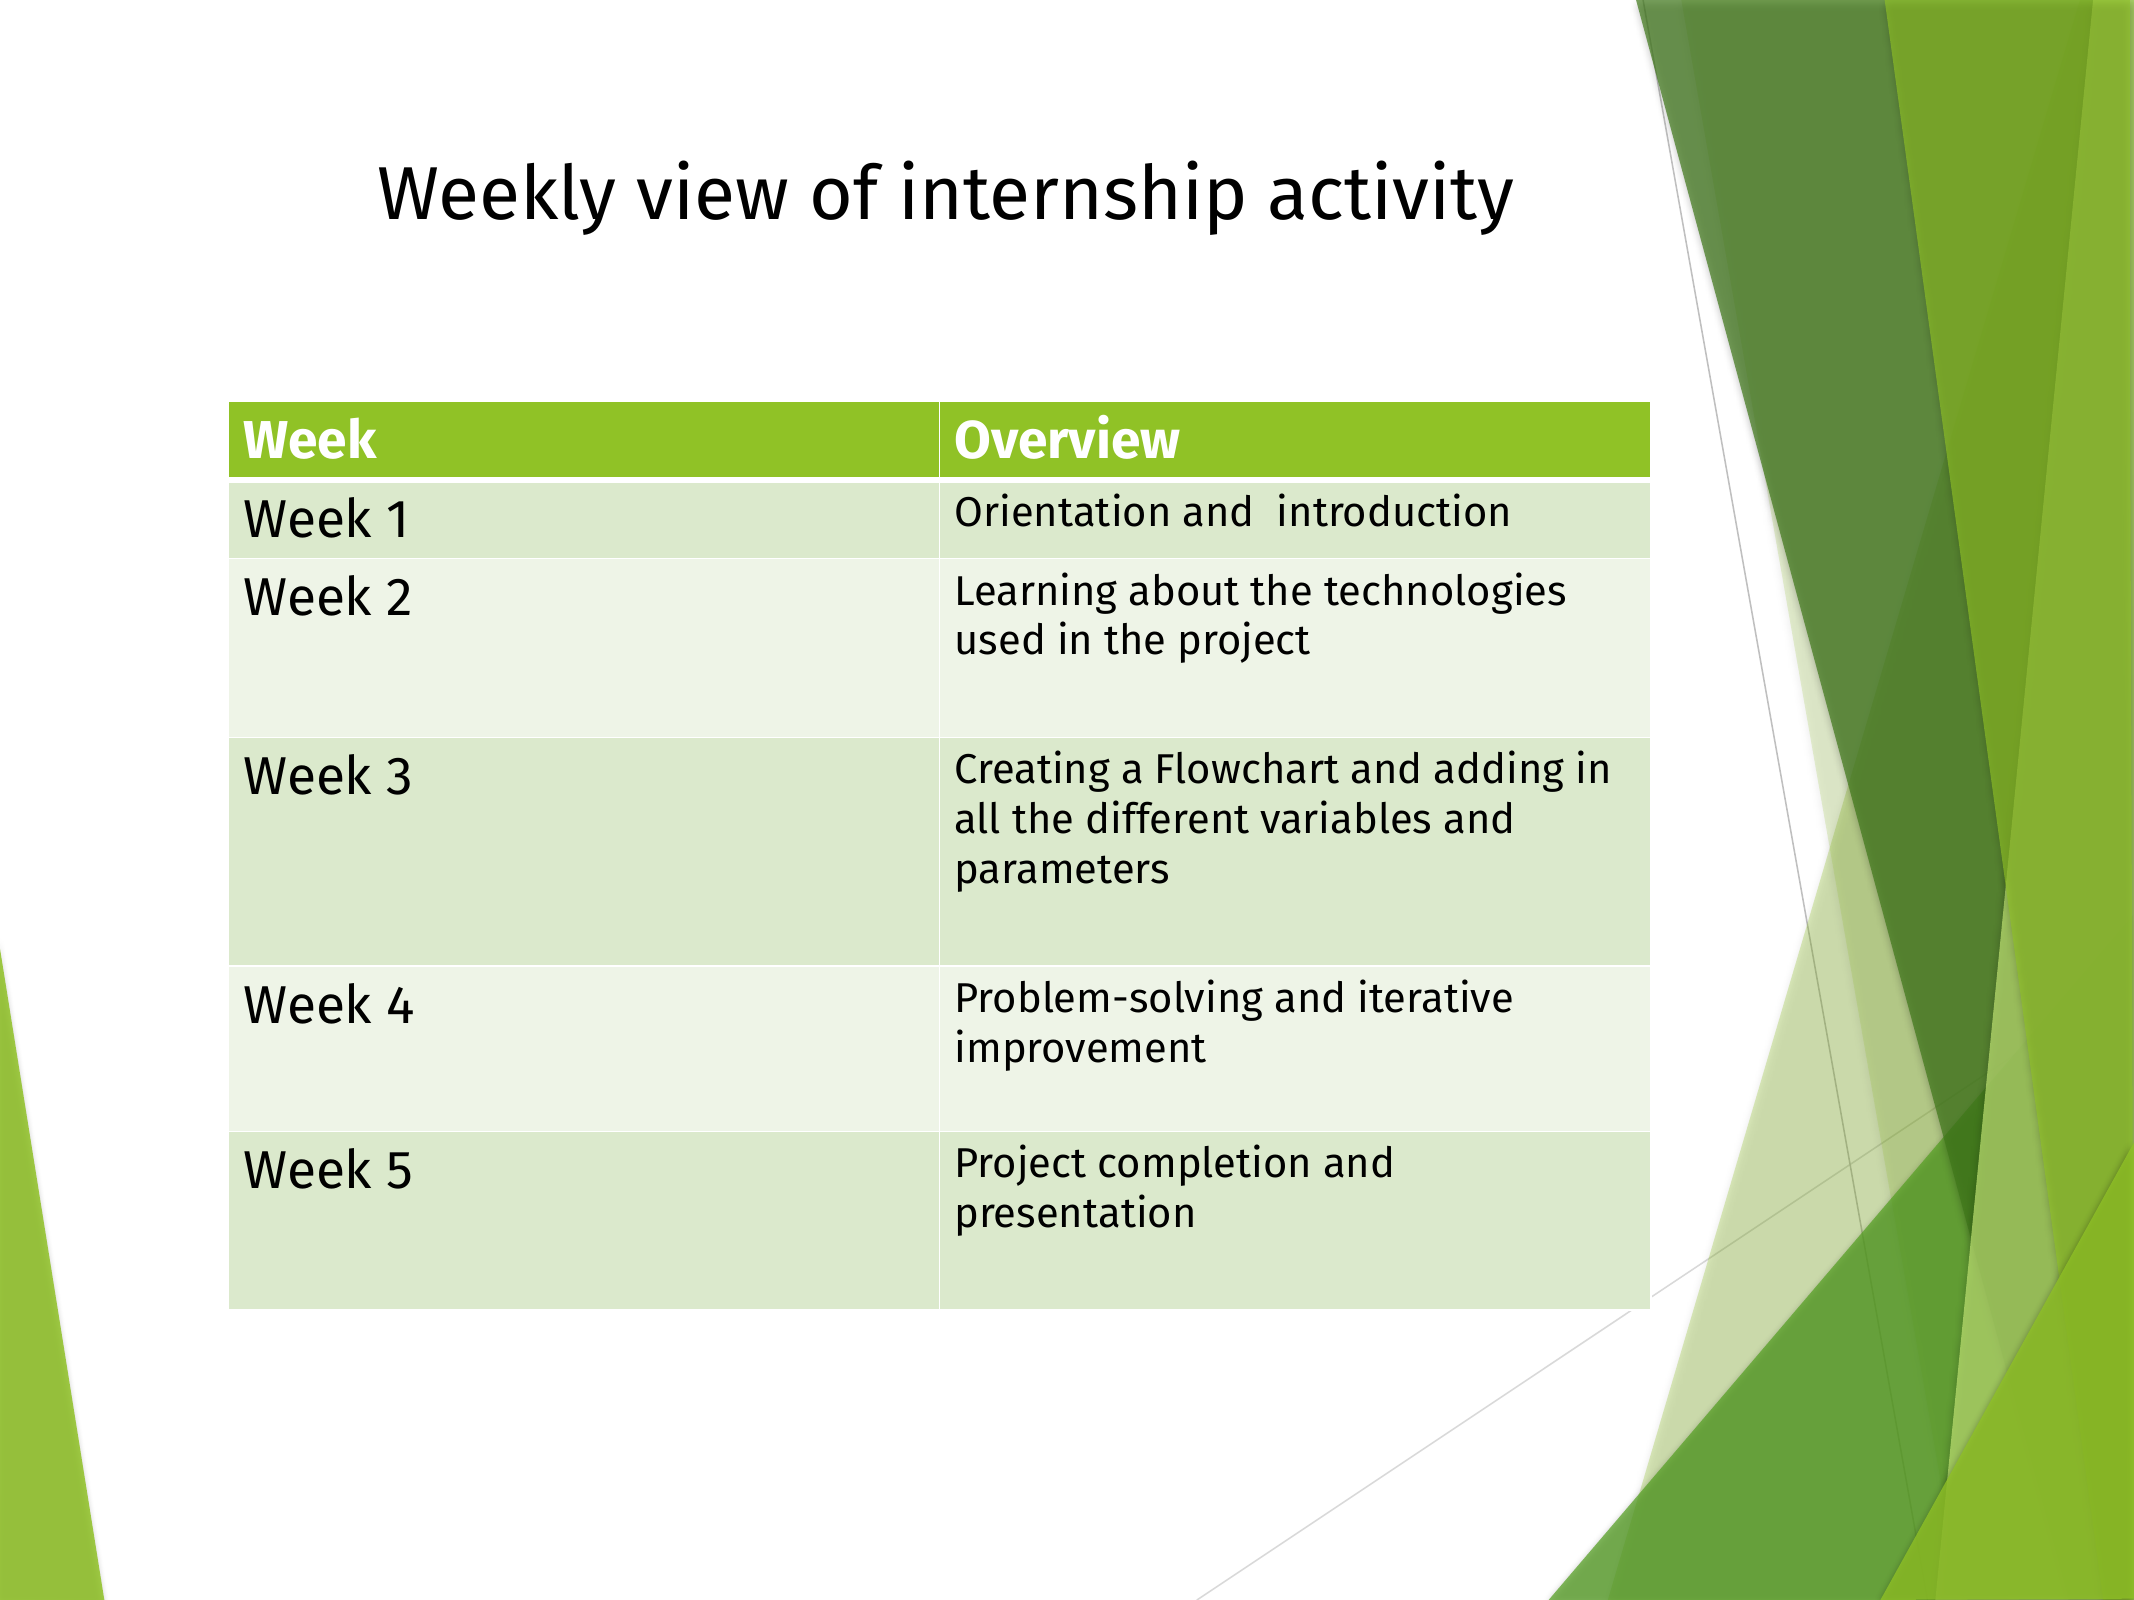

Weekly view of internship activity

| Week | Overview |
| --- | --- |
| Week 1 | Orientation and introduction |
| Week 2 | Learning about the technologies used in the project |
| Week 3 | Creating a Flowchart and adding in all the different variables and parameters |
| Week 4 | Problem-solving and iterative improvement |
| Week 5 | Project completion and presentation |